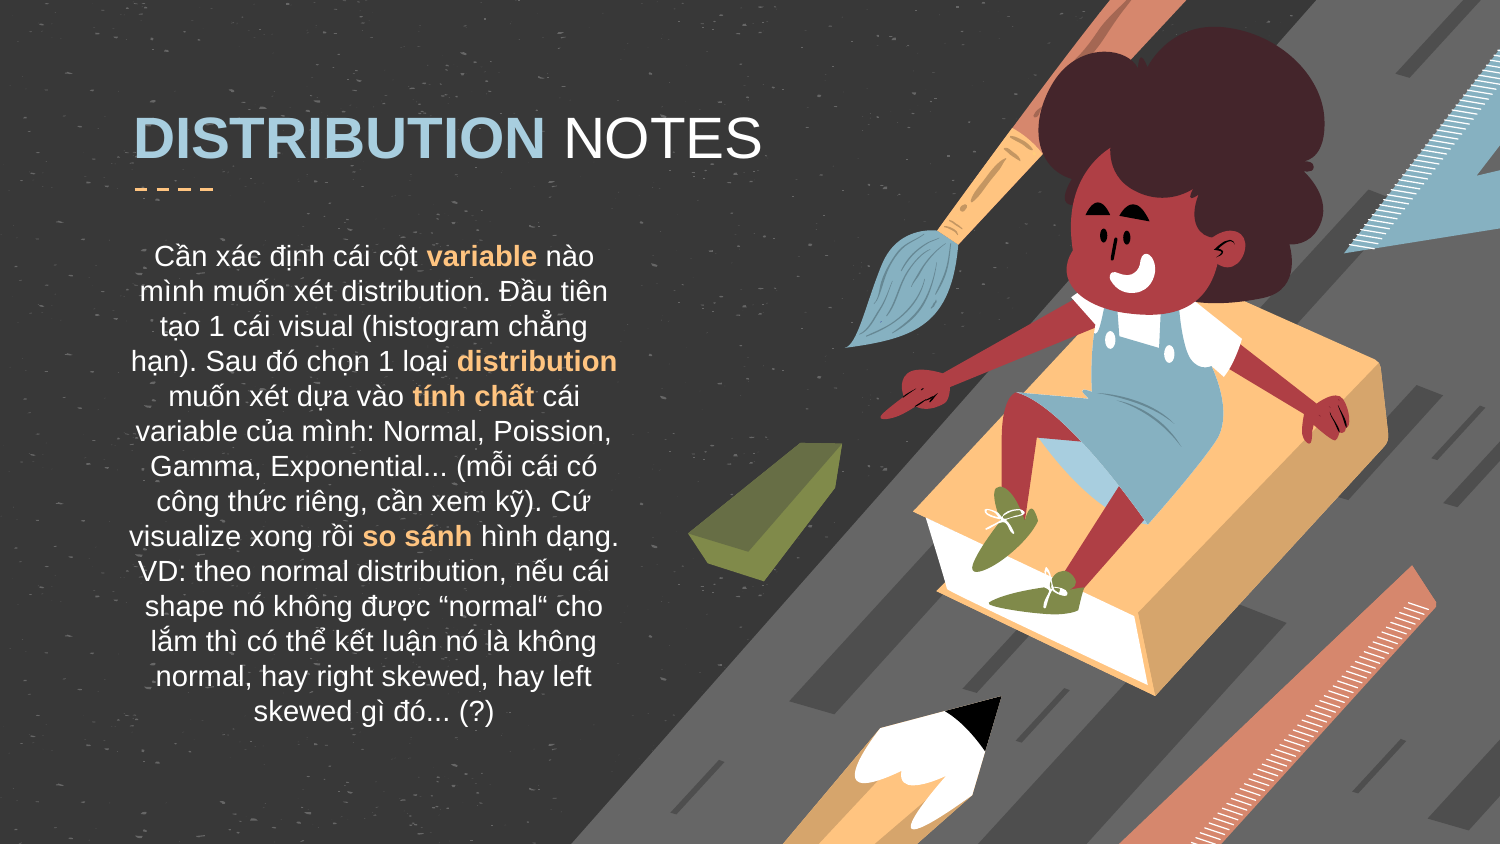

# DISTRIBUTION NOTES

Cần xác định cái cột variable nào mình muốn xét distribution. Đầu tiên tạo 1 cái visual (histogram chẳng hạn). Sau đó chọn 1 loại distribution muốn xét dựa vào tính chất cái variable của mình: Normal, Poission, Gamma, Exponential... (mỗi cái có công thức riêng, cần xem kỹ). Cứ visualize xong rồi so sánh hình dạng. VD: theo normal distribution, nếu cái shape nó không được “normal“ cho lắm thì có thể kết luận nó là không normal, hay right skewed, hay left skewed gì đó... (?)